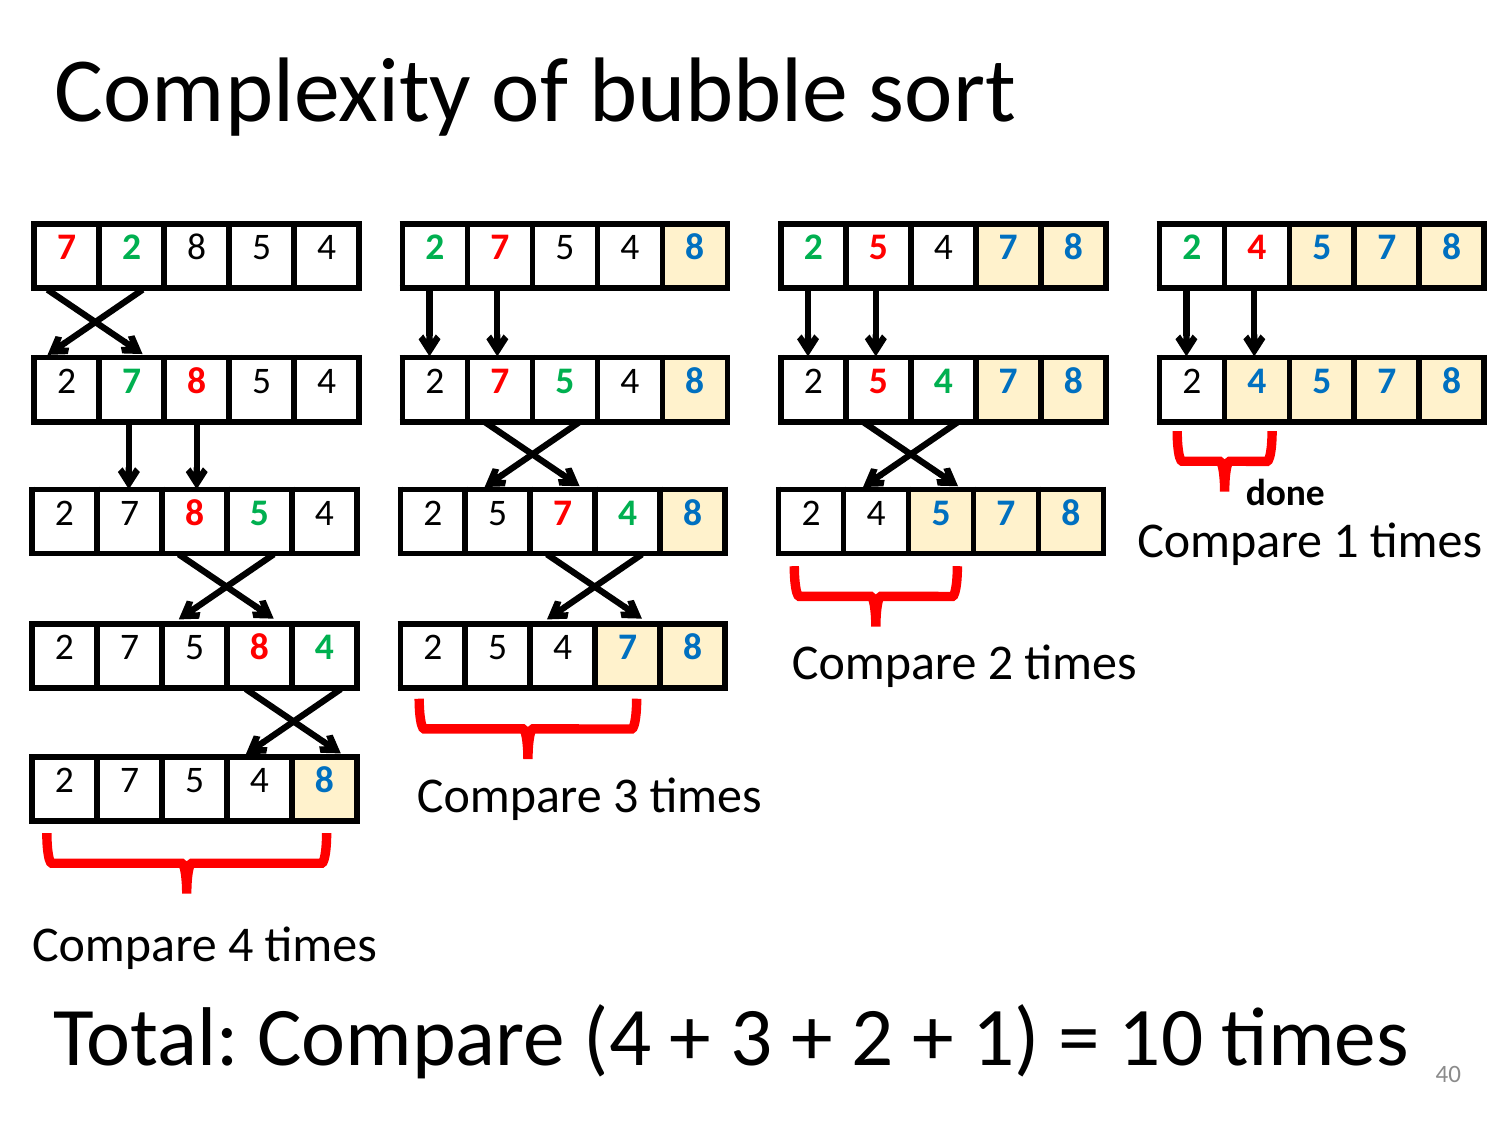

# Complexity of bubble sort
| 7 | 2 | 8 | 5 | 4 |
| --- | --- | --- | --- | --- |
| 2 | 7 | 5 | 4 | 8 |
| --- | --- | --- | --- | --- |
| 2 | 5 | 4 | 7 | 8 |
| --- | --- | --- | --- | --- |
| 2 | 4 | 5 | 7 | 8 |
| --- | --- | --- | --- | --- |
| 2 | 7 | 8 | 5 | 4 |
| --- | --- | --- | --- | --- |
| 2 | 7 | 5 | 4 | 8 |
| --- | --- | --- | --- | --- |
| 2 | 5 | 4 | 7 | 8 |
| --- | --- | --- | --- | --- |
| 2 | 4 | 5 | 7 | 8 |
| --- | --- | --- | --- | --- |

done
| 2 | 7 | 8 | 5 | 4 |
| --- | --- | --- | --- | --- |
| 2 | 5 | 7 | 4 | 8 |
| --- | --- | --- | --- | --- |
| 2 | 4 | 5 | 7 | 8 |
| --- | --- | --- | --- | --- |
Compare 1 times

Compare 2 times
| 2 | 7 | 5 | 8 | 4 |
| --- | --- | --- | --- | --- |
| 2 | 5 | 4 | 7 | 8 |
| --- | --- | --- | --- | --- |

Compare 3 times
| 2 | 7 | 5 | 4 | 8 |
| --- | --- | --- | --- | --- |
Compare 4 times
Total: Compare (4 + 3 + 2 + 1) = 10 times
40